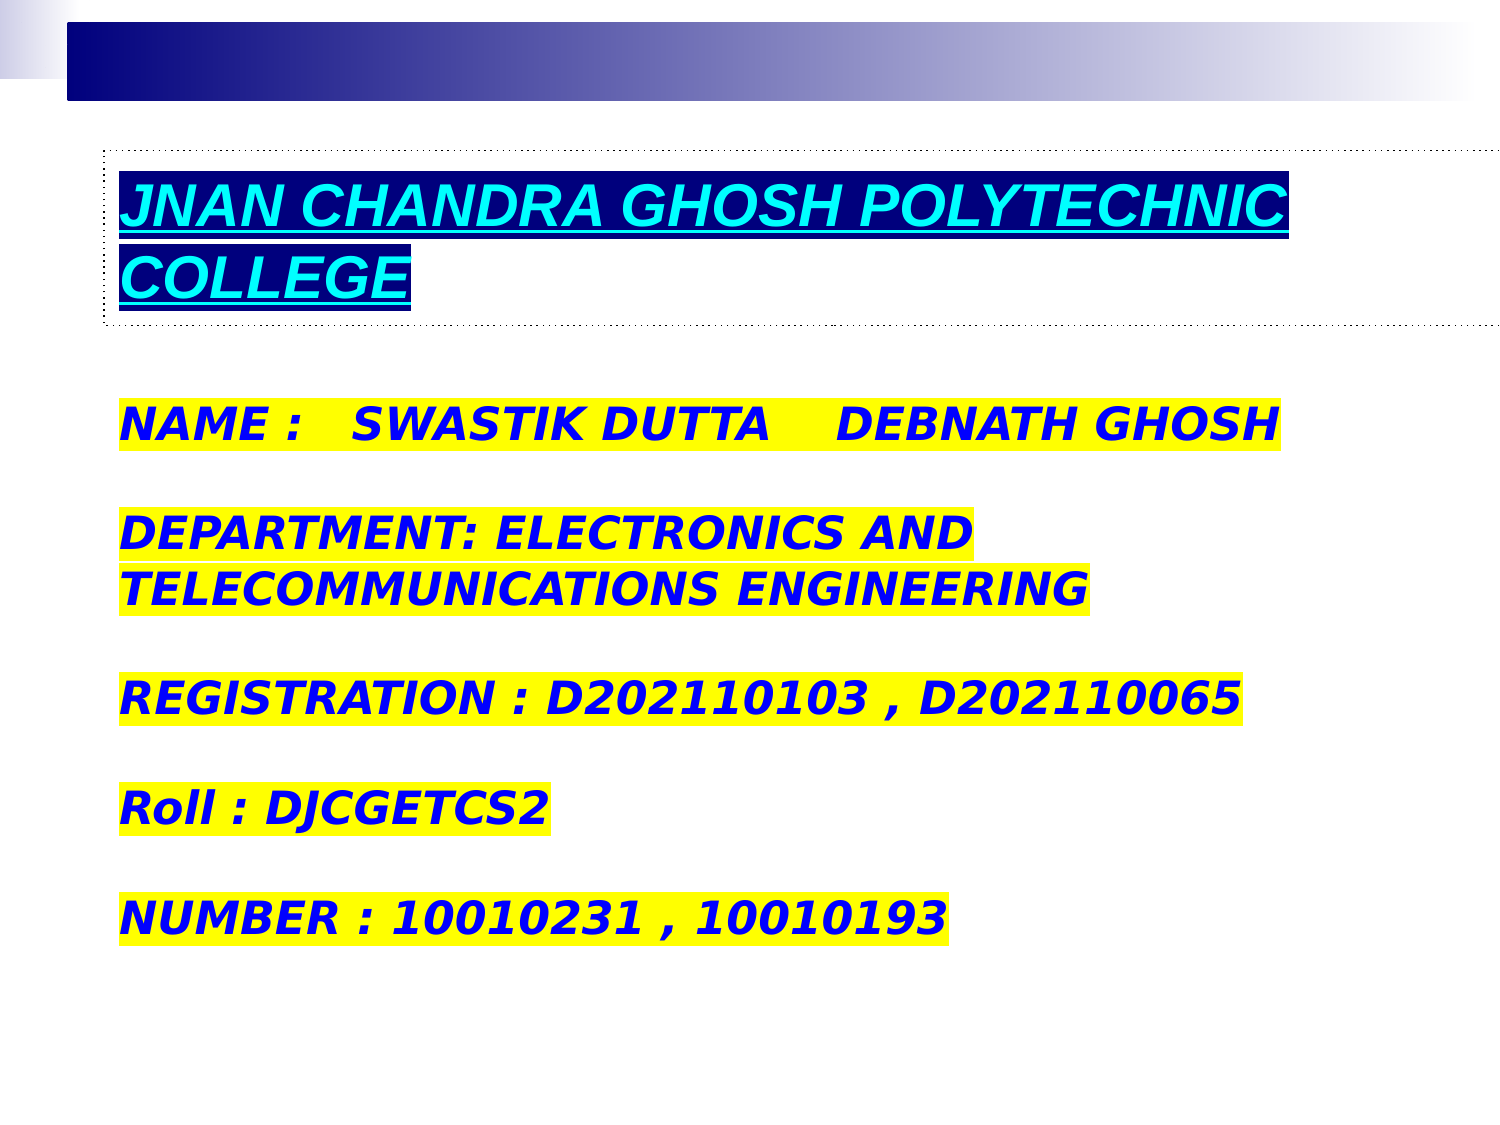

JNAN CHANDRA GHOSH POLYTECHNIC COLLEGE
NAME :   SWASTIK DUTTA    DEBNATH GHOSH

DEPARTMENT: ELECTRONICS AND TELECOMMUNICATIONS ENGINEERING

REGISTRATION : D202110103 , D202110065

Roll : DJCGETCS2

NUMBER : 10010231 , 10010193